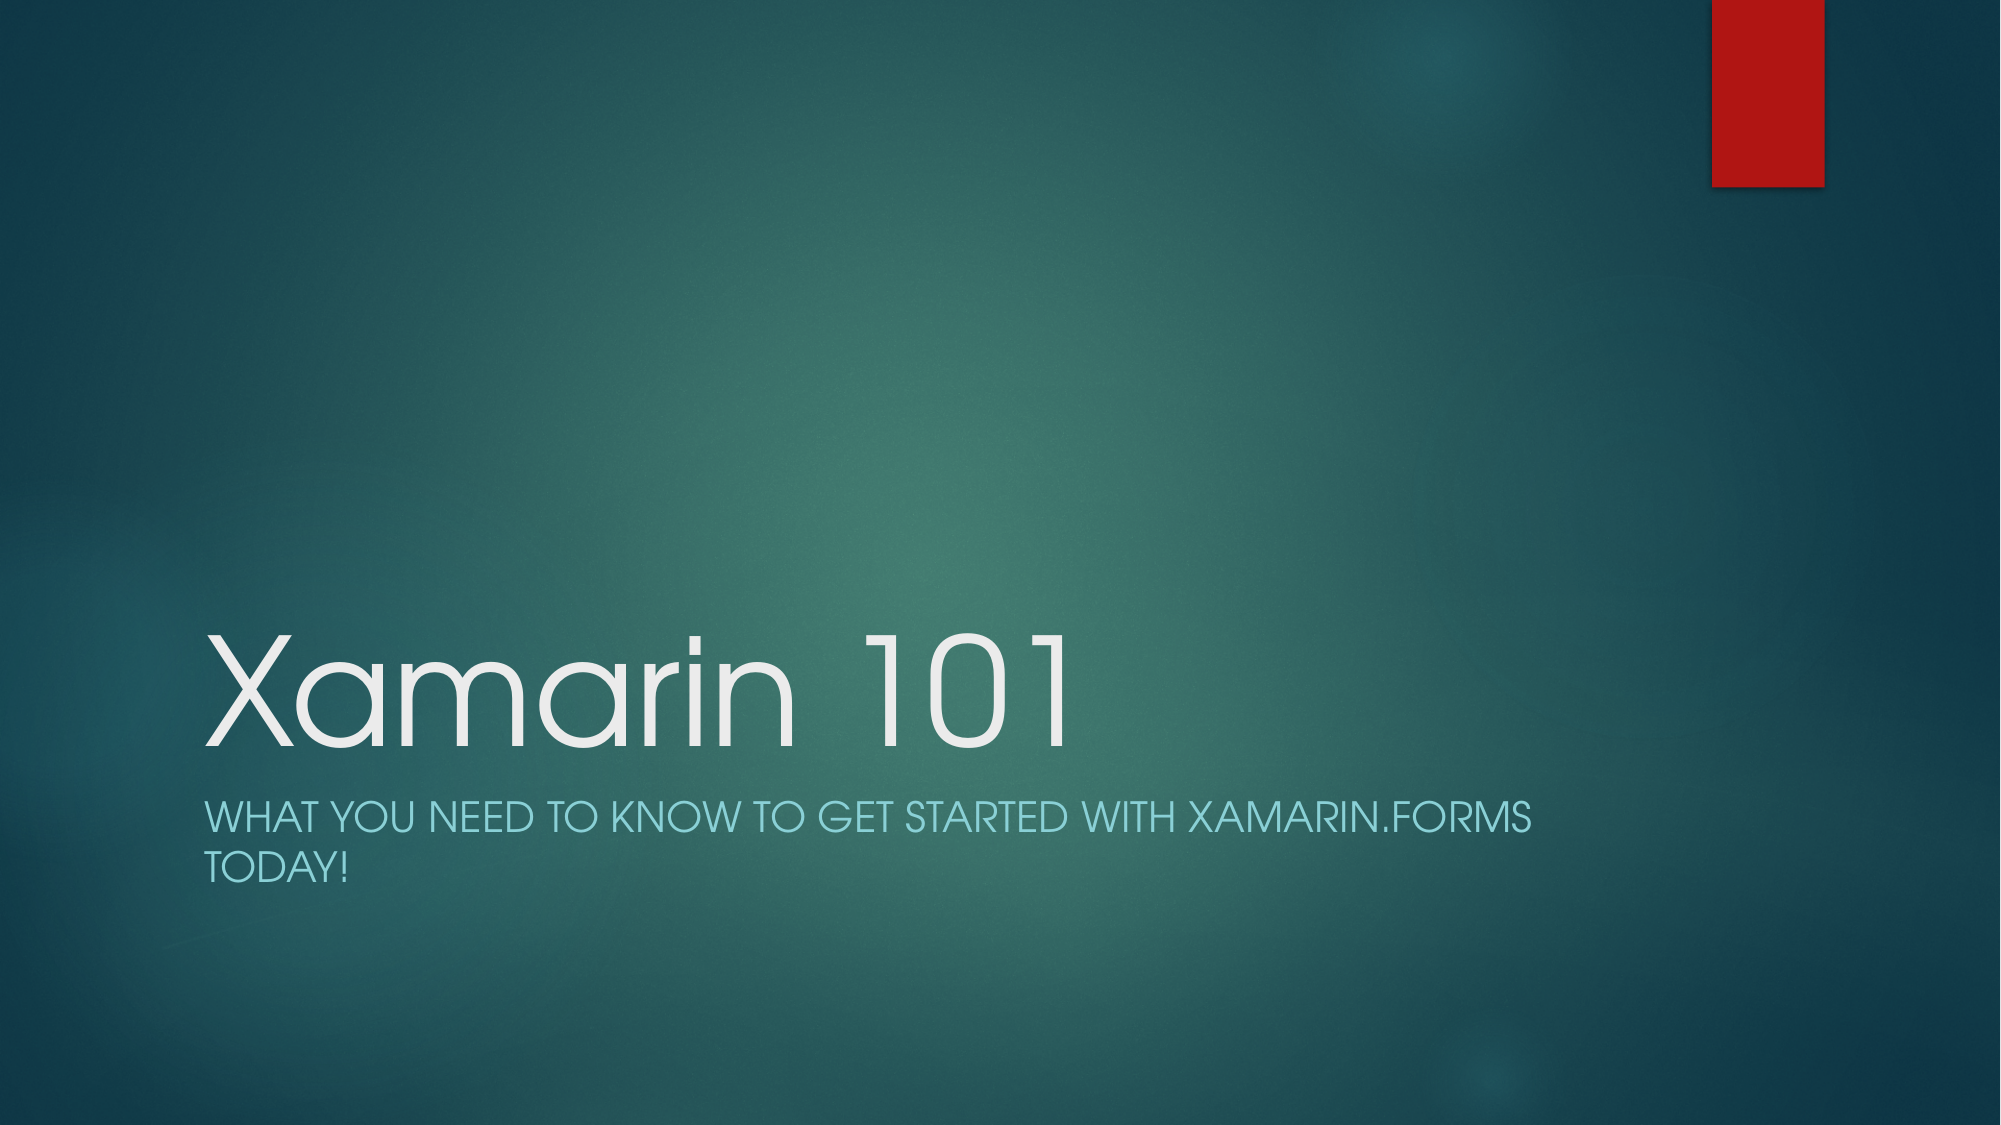

# Xamarin 101
What you need to know to get started With Xamarin.Forms today!